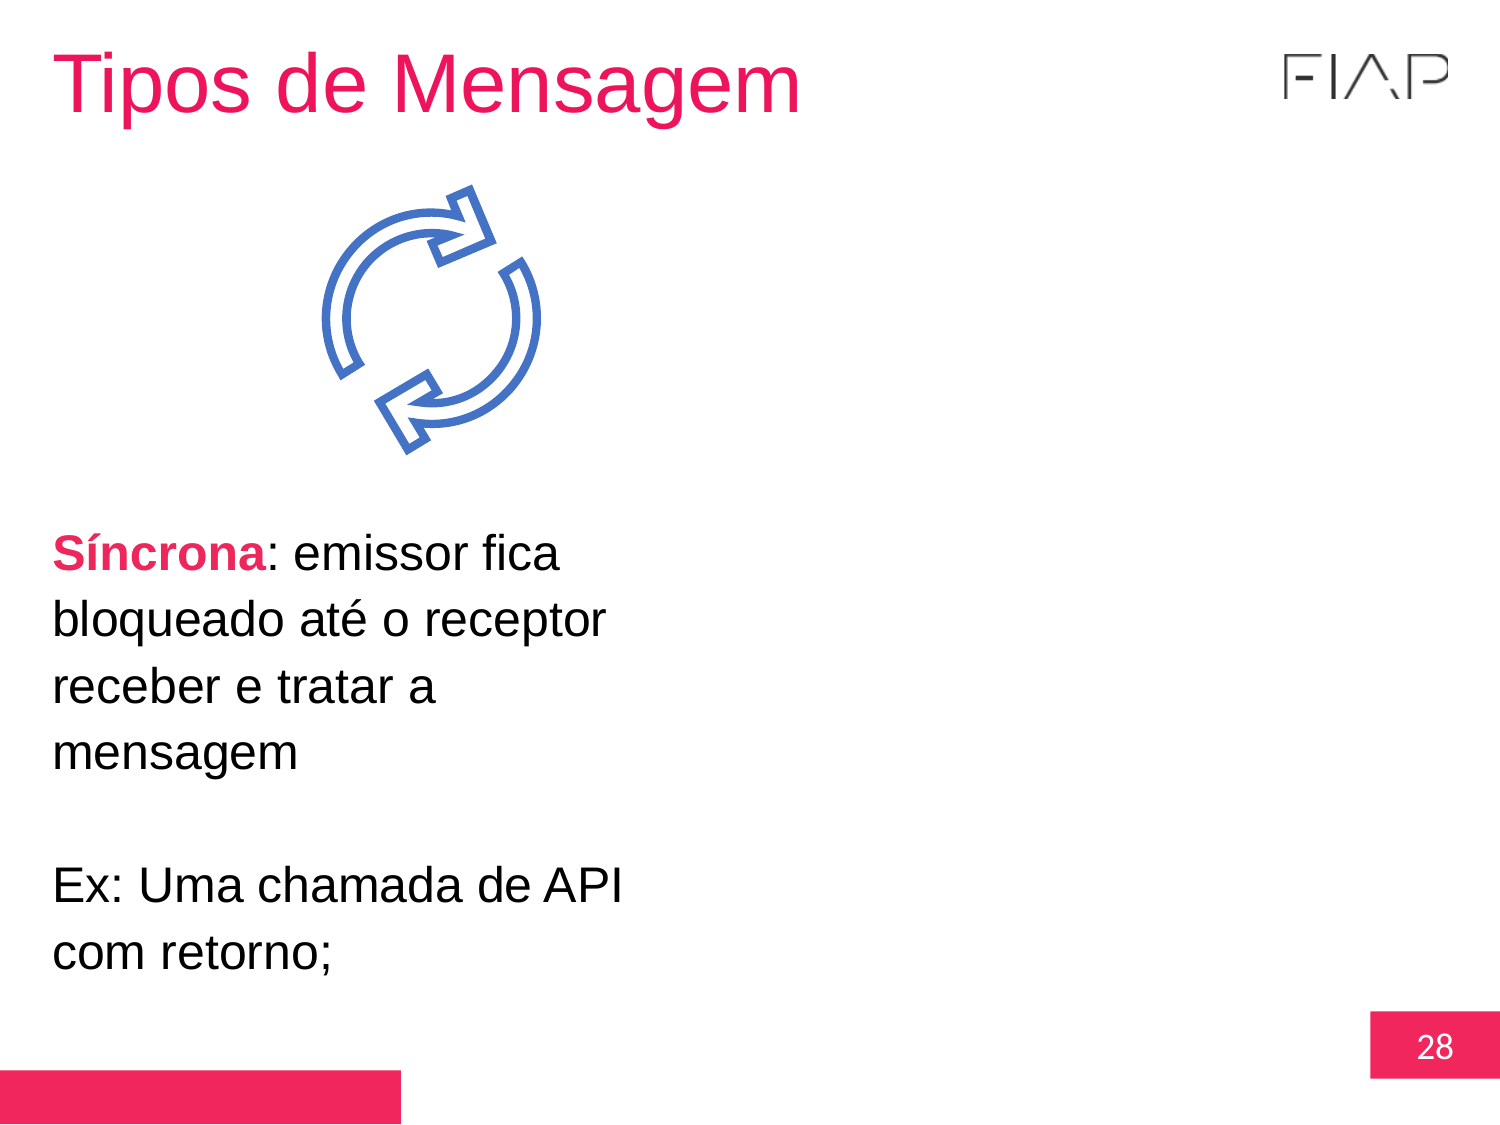

Tipos de Mensagem

Síncrona: emissor fica bloqueado até o receptor receber e tratar a mensagem

Ex: Uma chamada de API com retorno;